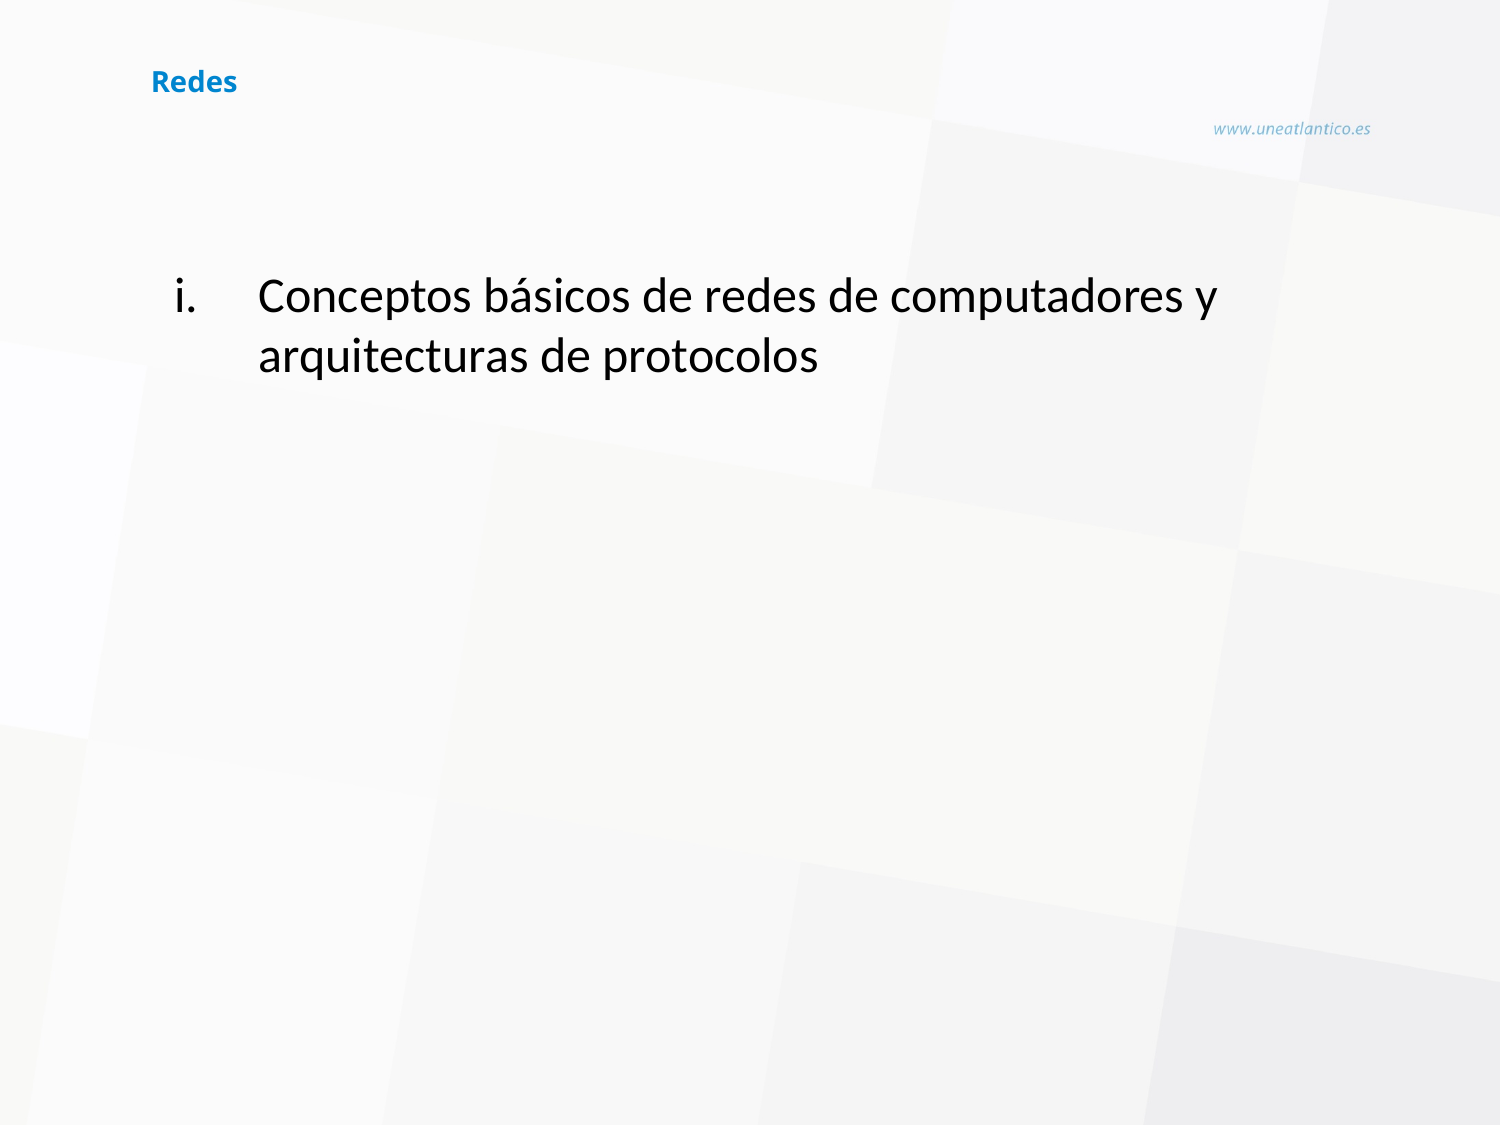

# Redes
Conceptos básicos de redes de computadores y arquitecturas de protocolos